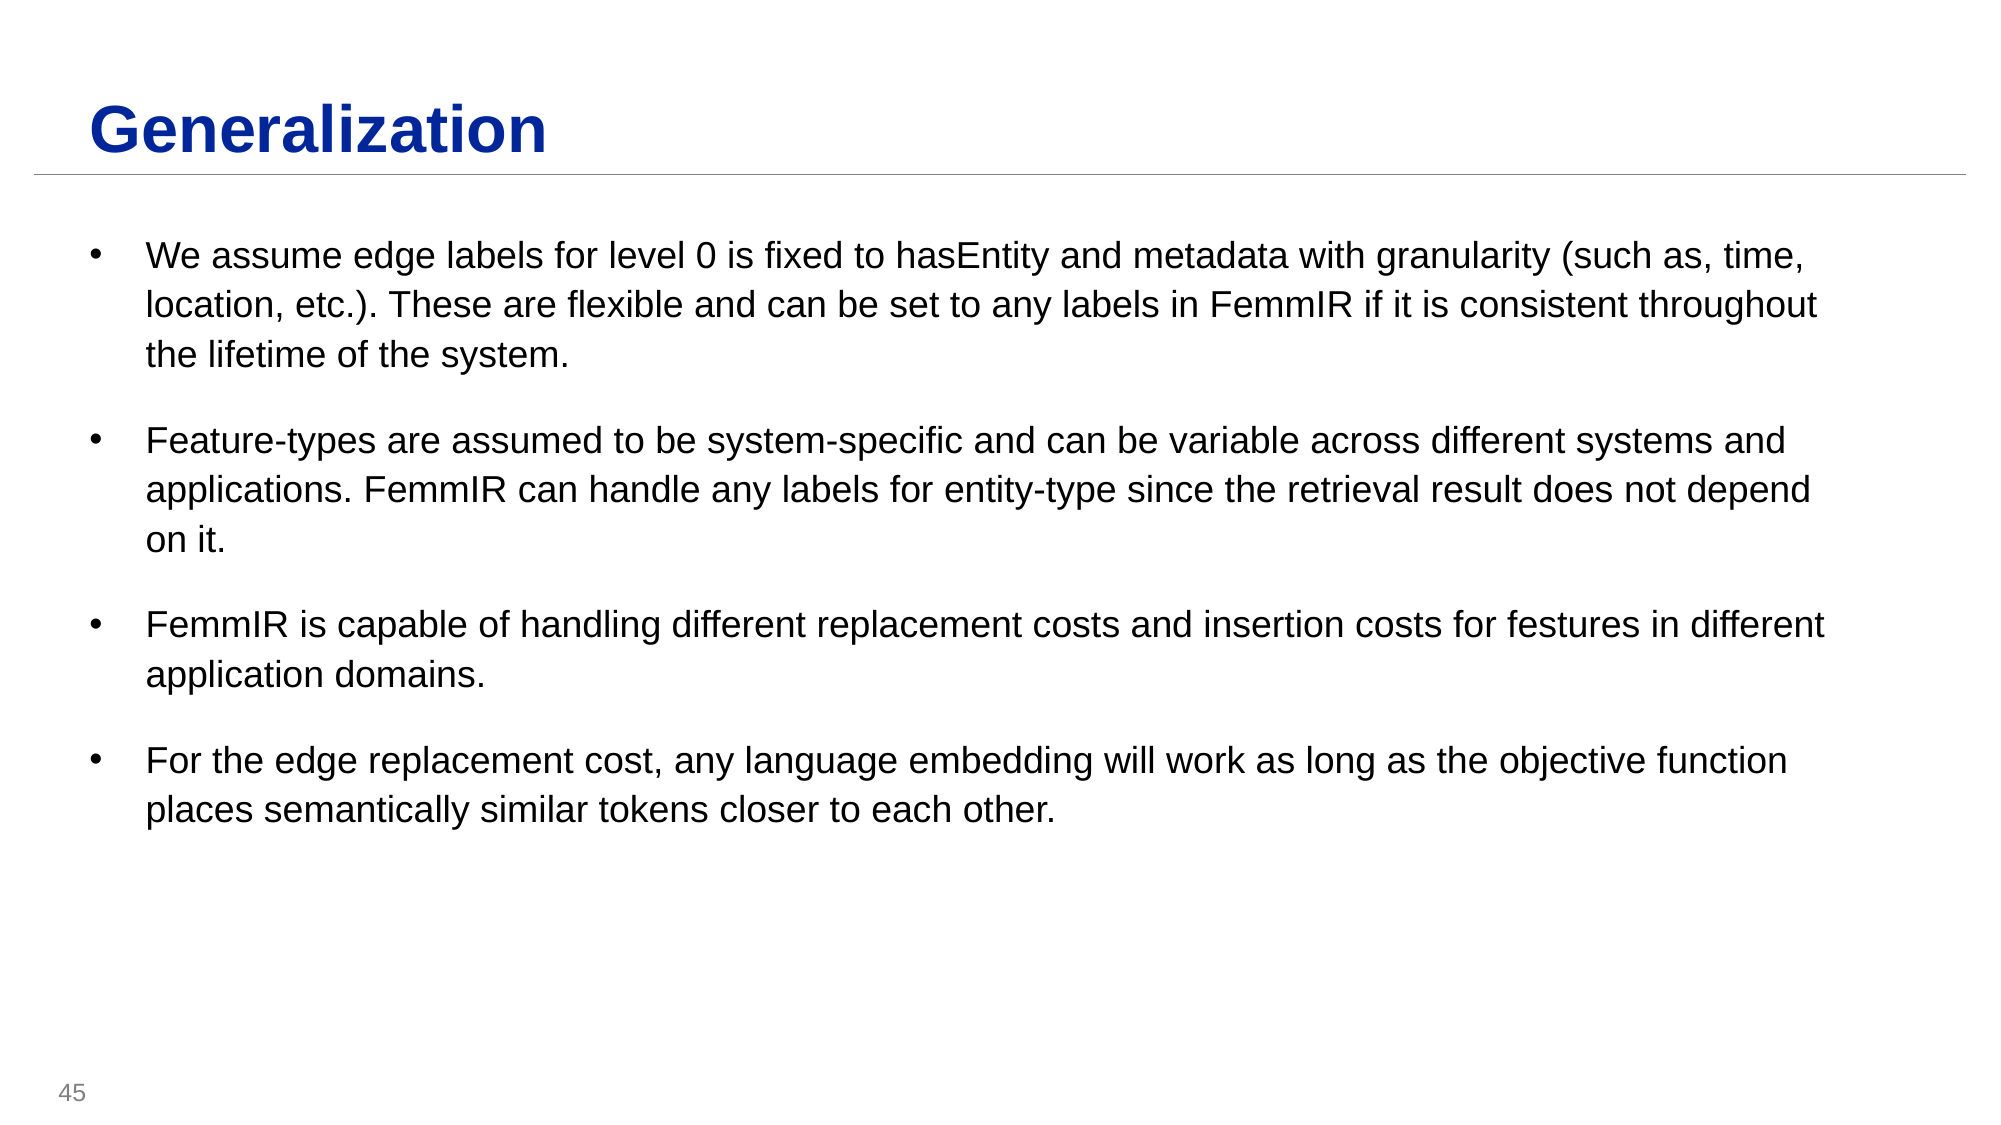

# Generalization
We assume edge labels for level 0 is fixed to hasEntity and metadata with granularity (such as, time, location, etc.). These are flexible and can be set to any labels in FemmIR if it is consistent throughout the lifetime of the system.
Feature-types are assumed to be system-specific and can be variable across different systems and applications. FemmIR can handle any labels for entity-type since the retrieval result does not depend on it.
FemmIR is capable of handling different replacement costs and insertion costs for festures in different application domains.
For the edge replacement cost, any language embedding will work as long as the objective function places semantically similar tokens closer to each other.

45